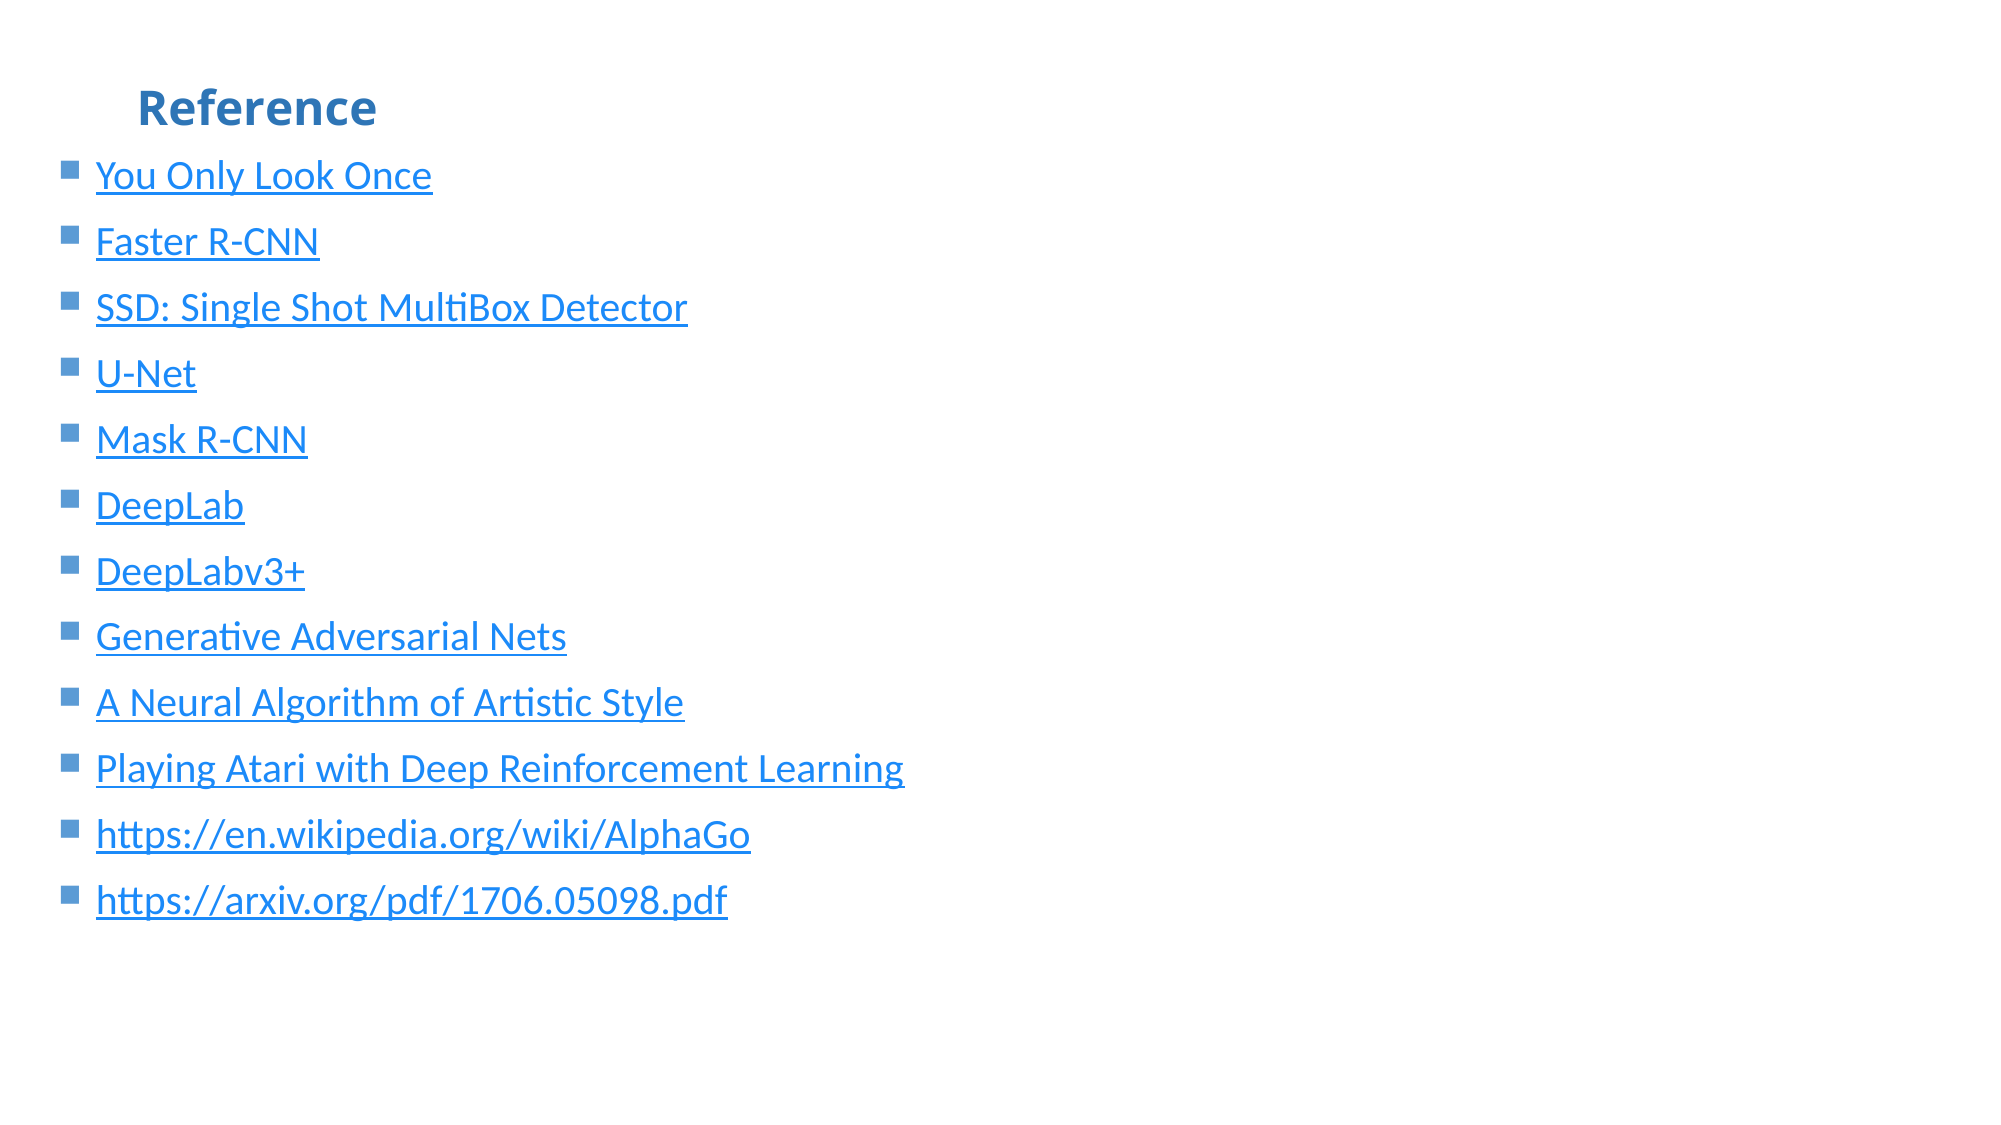

# Reference
You Only Look Once
Faster R-CNN
SSD: Single Shot MultiBox Detector
U-Net
Mask R-CNN
DeepLab
DeepLabv3+
Generative Adversarial Nets
A Neural Algorithm of Artistic Style
Playing Atari with Deep Reinforcement Learning
https://en.wikipedia.org/wiki/AlphaGo
https://arxiv.org/pdf/1706.05098.pdf